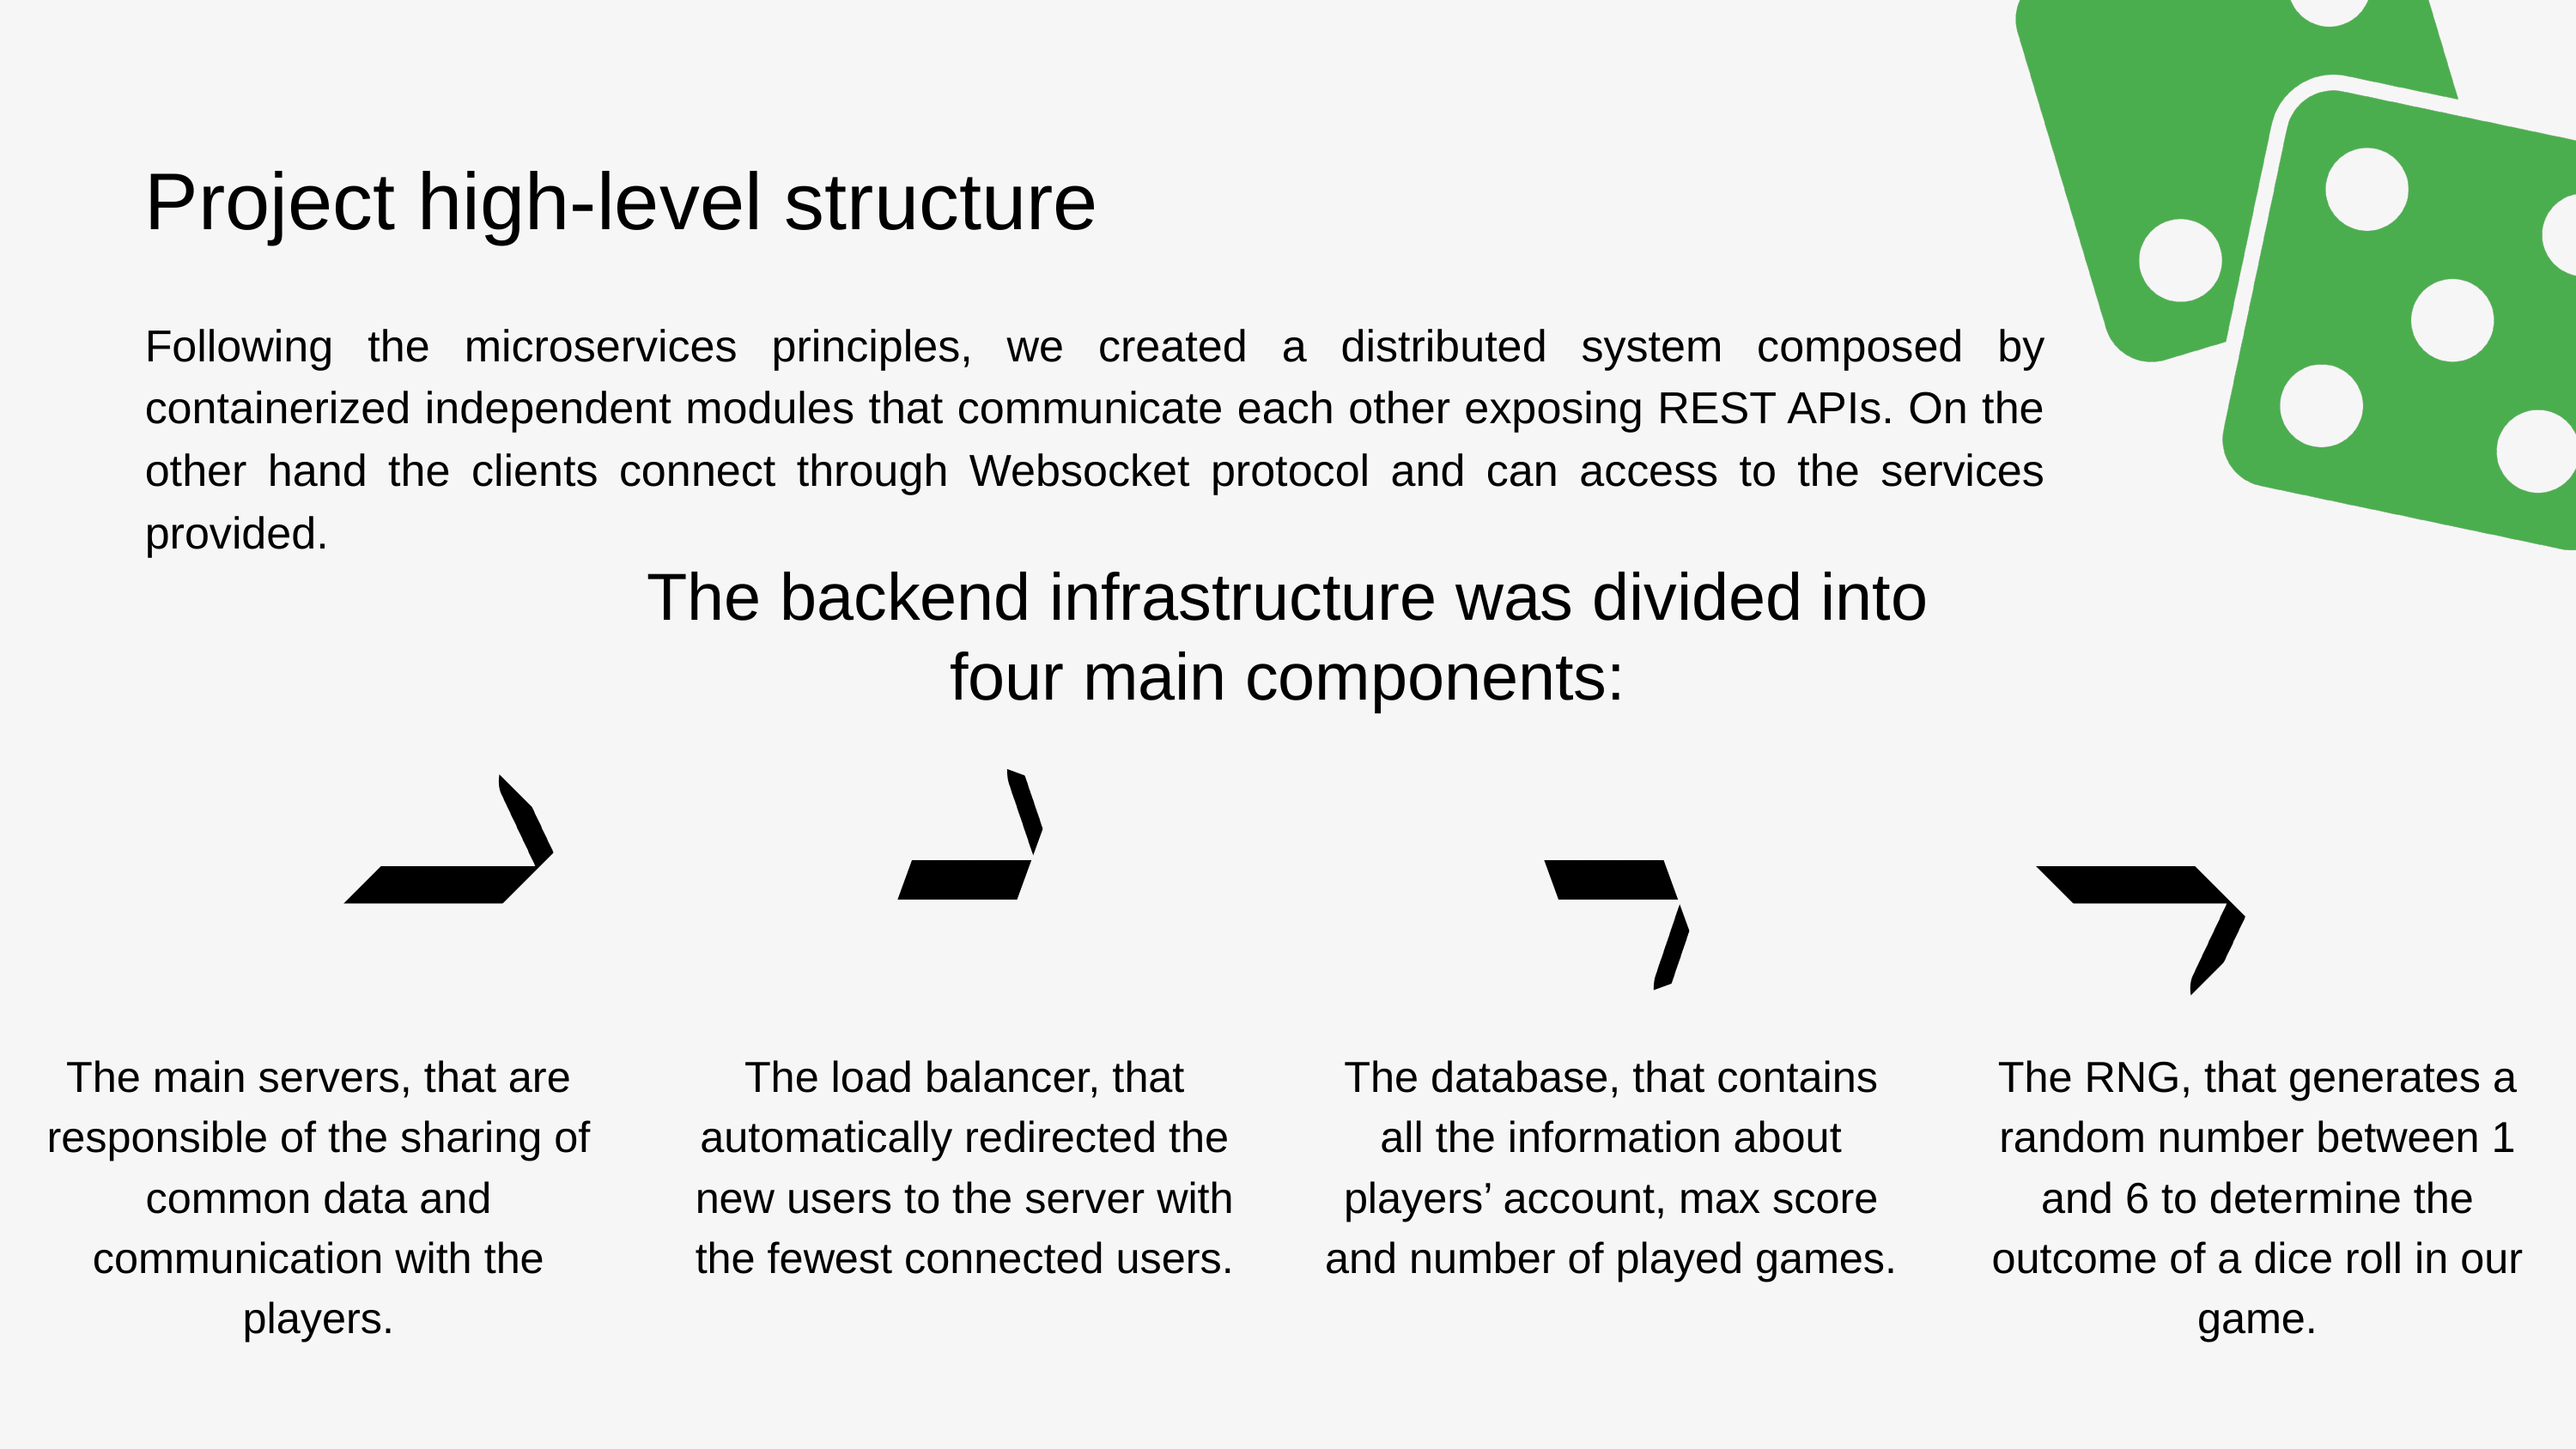

Project high-level structure

Following the microservices principles, we created a distributed system composed by containerized independent modules that communicate each other exposing REST APIs. On the other hand the clients connect through Websocket protocol and can access to the services provided.

The backend infrastructure was divided into four main components:

The main servers, that are responsible of the sharing of common data and communication with the players.
The load balancer, that automatically redirected the new users to the server with the fewest connected users.
The database, that contains all the information about players’ account, max score and number of played games.
The RNG, that generates a random number between 1 and 6 to determine the outcome of a dice roll in our game.